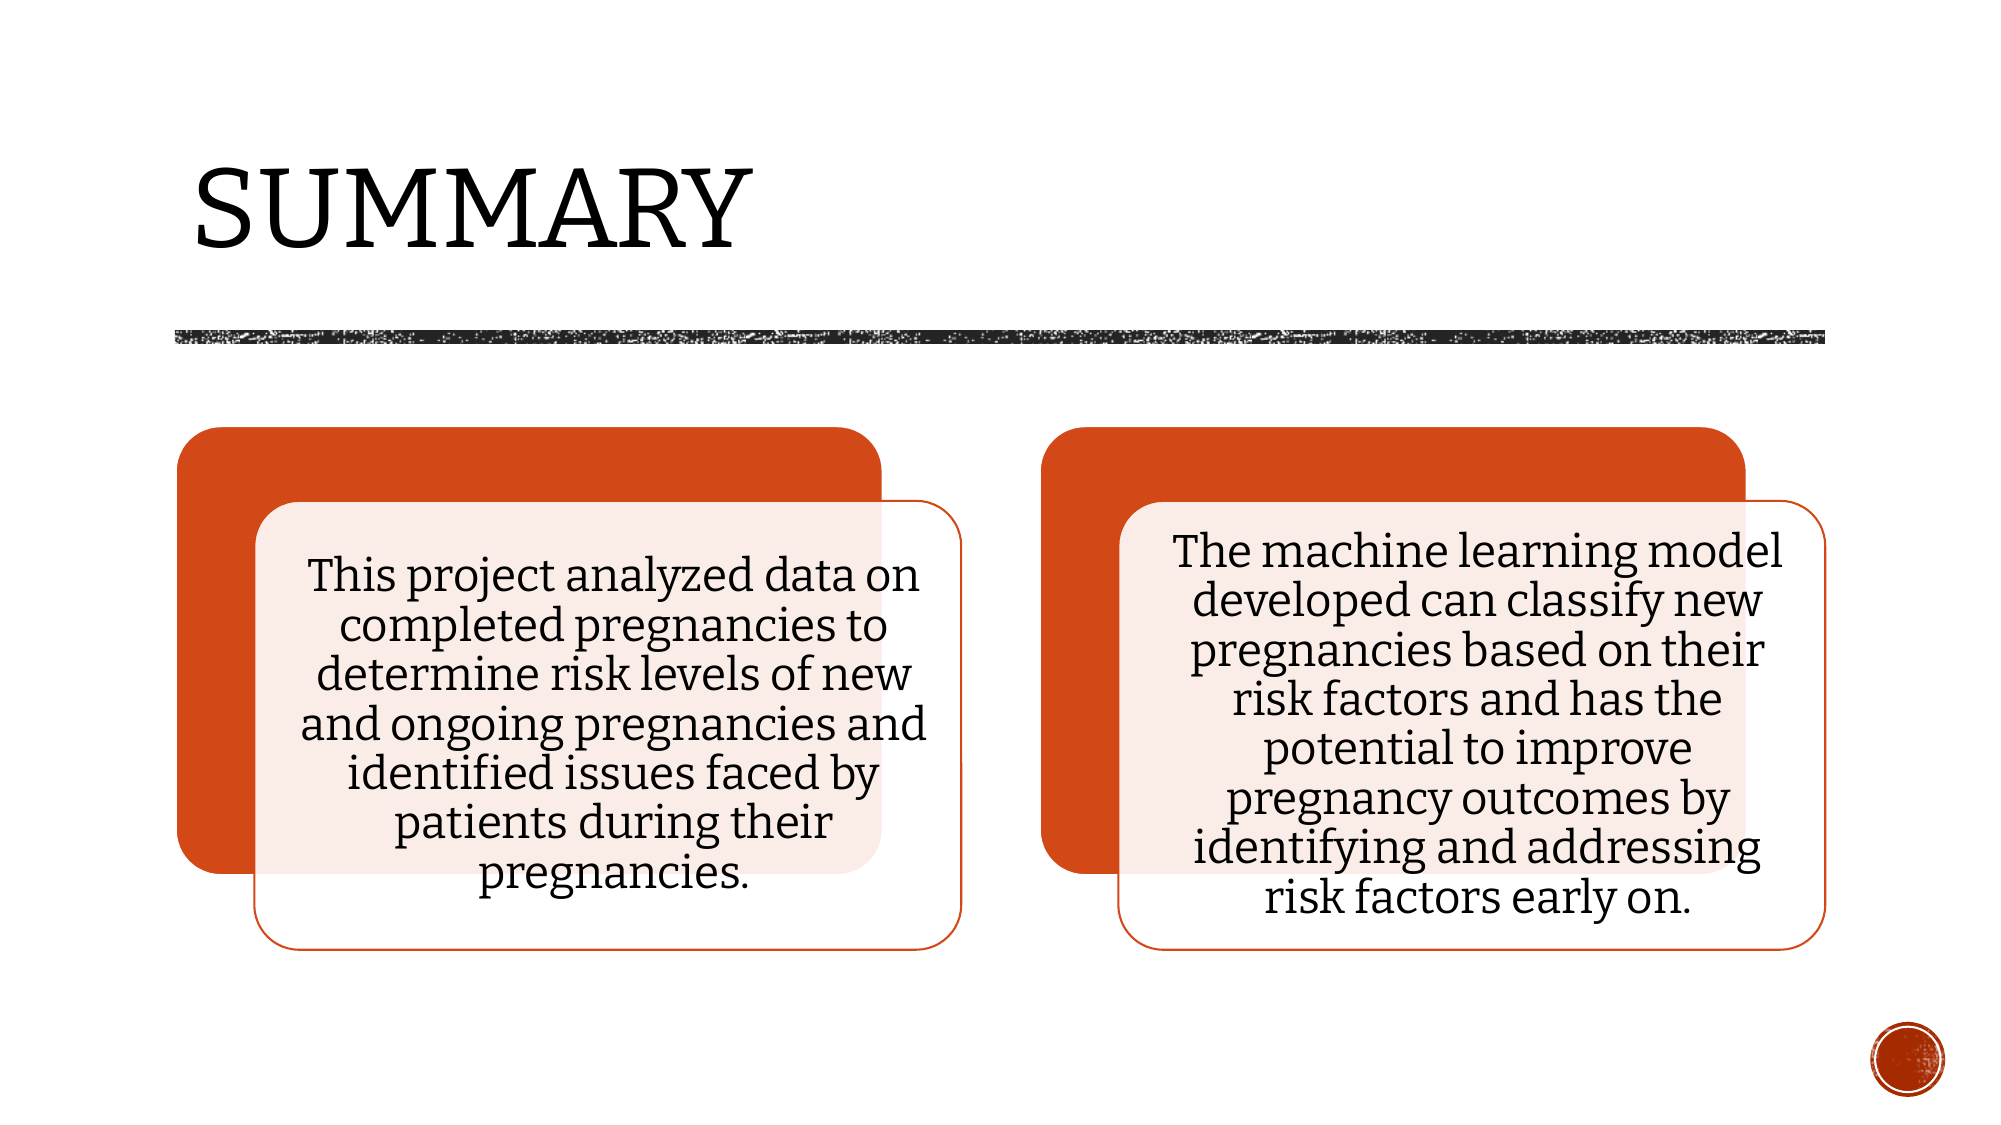

# Summary

This project analyzed data on completed pregnancies to determine risk levels of new and ongoing pregnancies and identified issues faced by patients during their pregnancies.
The machine learning model developed can classify new pregnancies based on their risk factors and has the potential to improve pregnancy outcomes by identifying and addressing risk factors early on.